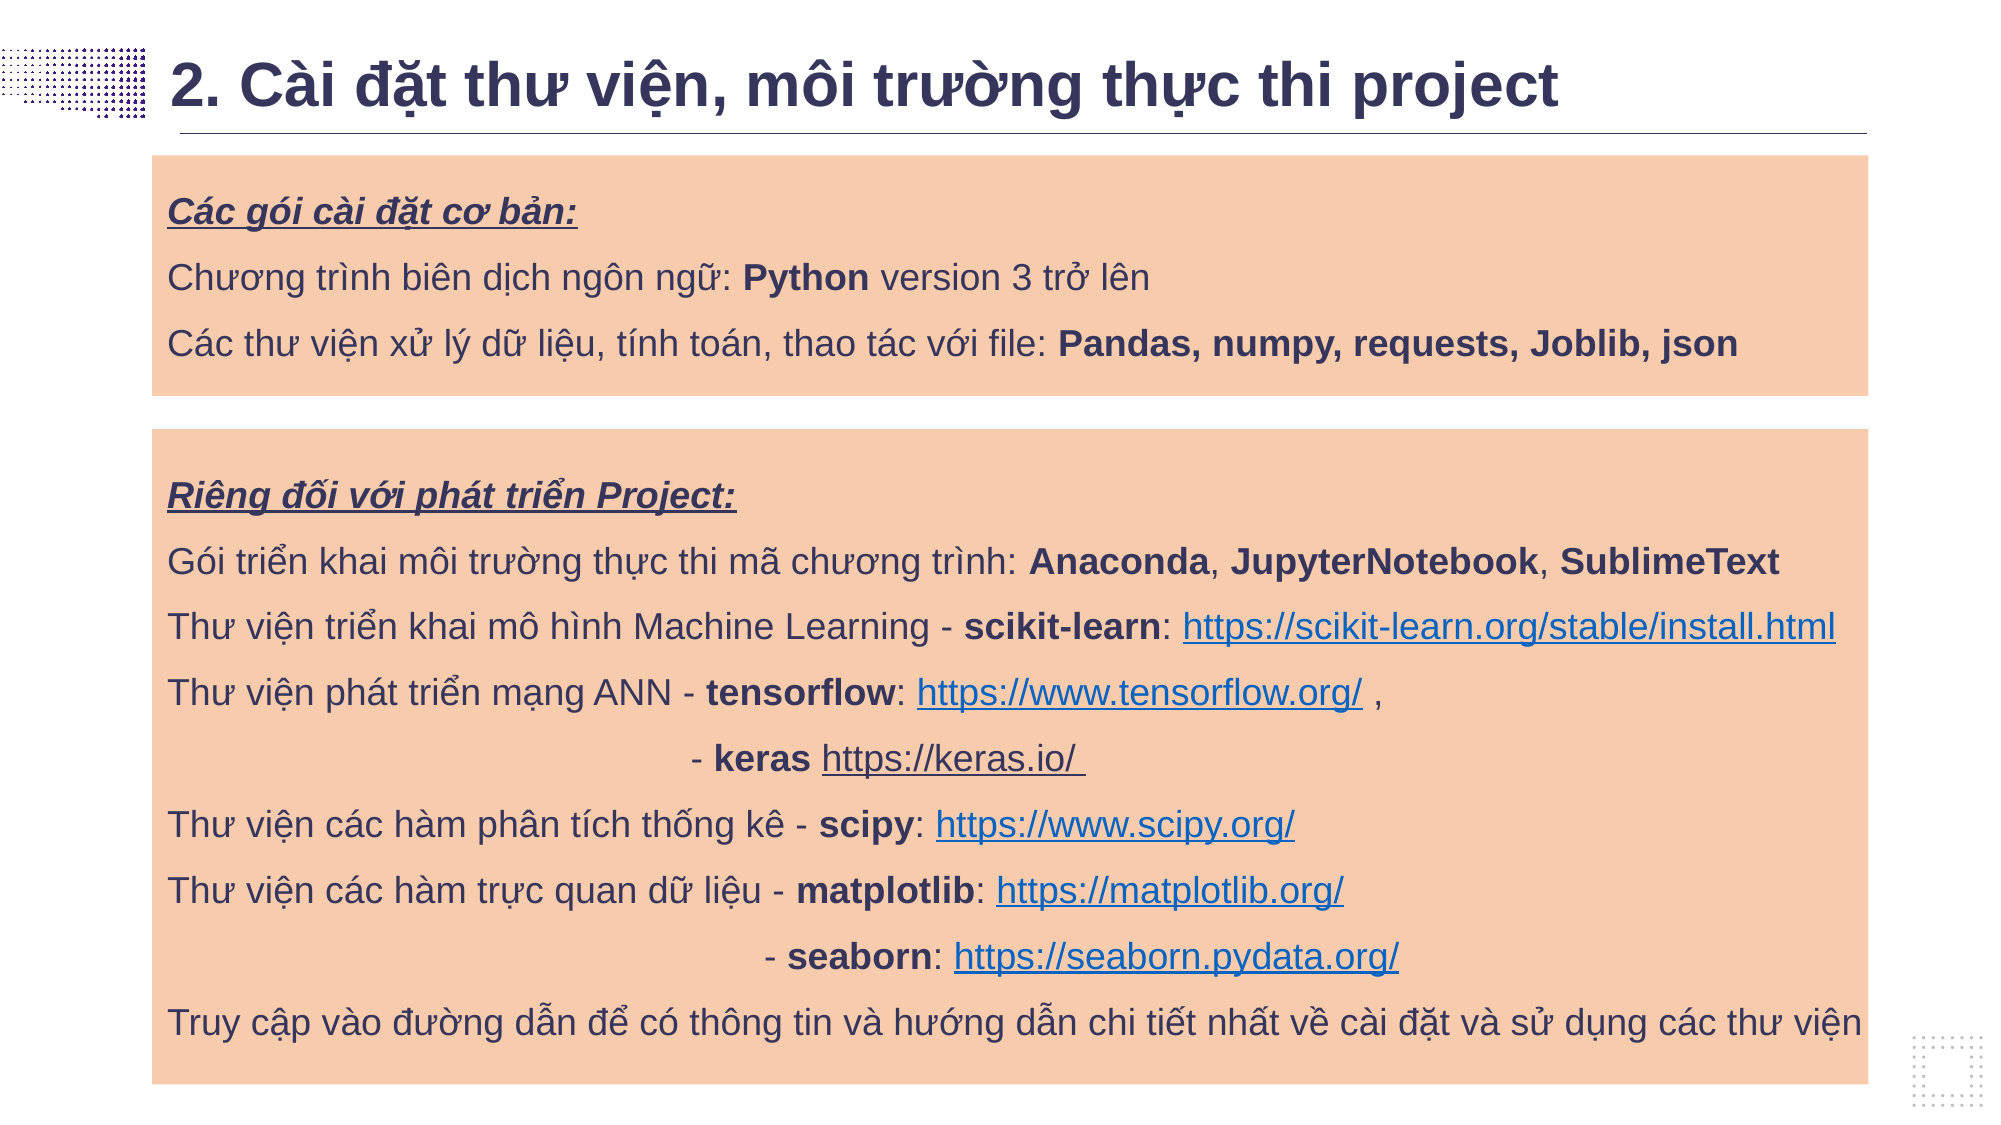

2. Cài đặt thư viện, môi trường thực thi project

Các gói cài đặt cơ bản:
Chương trình biên dịch ngôn ngữ: Python version 3 trở lên
Các thư viện xử lý dữ liệu, tính toán, thao tác với file: Pandas, numpy, requests, Joblib, json
Riêng đối với phát triển Project:
Gói triển khai môi trường thực thi mã chương trình: Anaconda, JupyterNotebook, SublimeText
Thư viện triển khai mô hình Machine Learning - scikit-learn: https://scikit-learn.org/stable/install.html
Thư viện phát triển mạng ANN - tensorflow: https://www.tensorflow.org/ ,
			       - keras https://keras.io/
Thư viện các hàm phân tích thống kê - scipy: https://www.scipy.org/
Thư viện các hàm trực quan dữ liệu - matplotlib: https://matplotlib.org/
			              - seaborn: https://seaborn.pydata.org/
Truy cập vào đường dẫn để có thông tin và hướng dẫn chi tiết nhất về cài đặt và sử dụng các thư viện
- Davos 2016